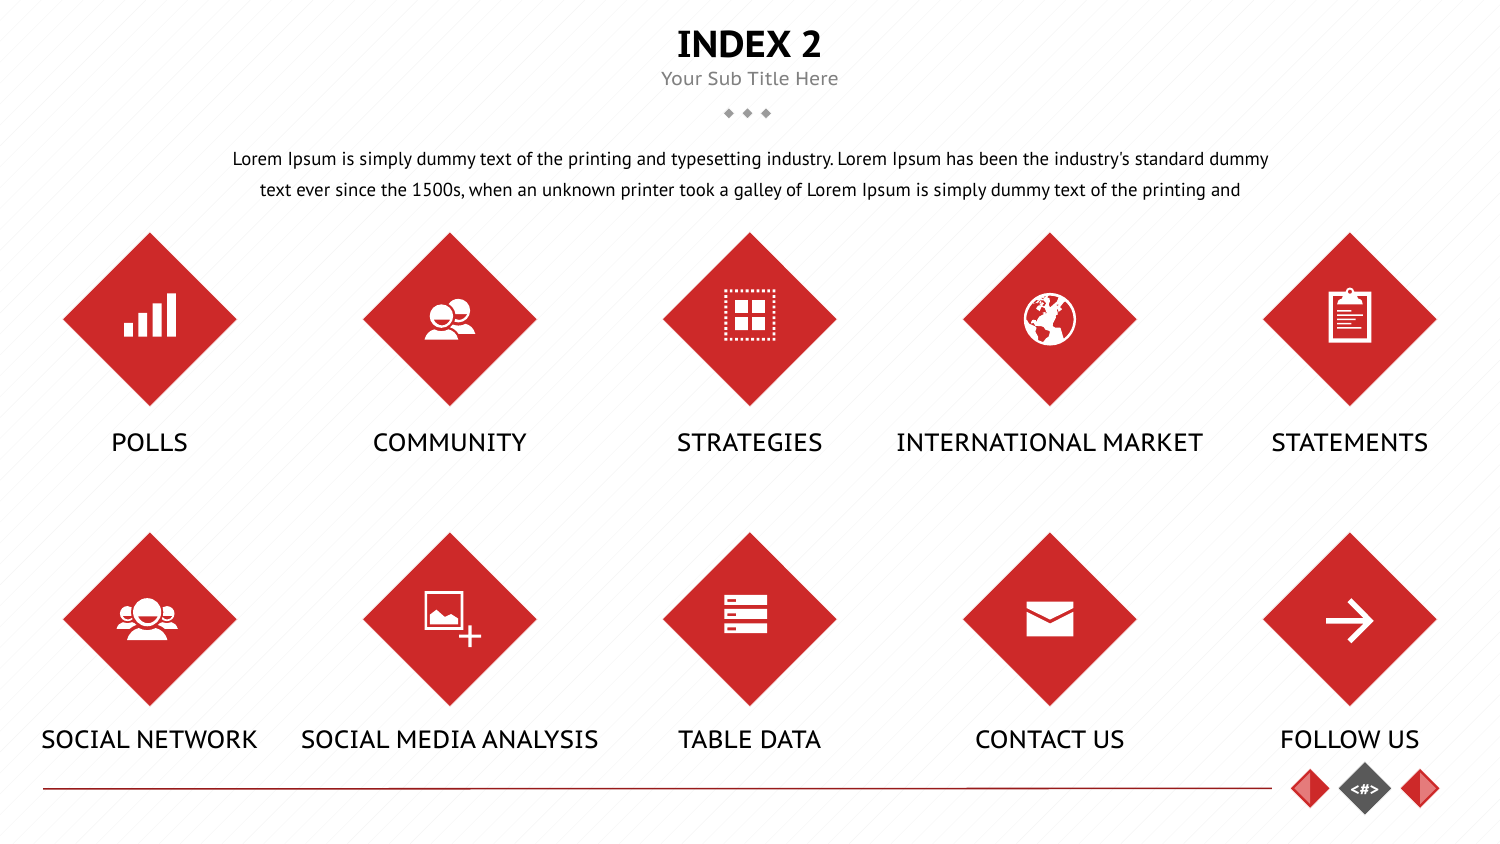

# INDEX 2
Lorem Ipsum is simply dummy text of the printing and typesetting industry. Lorem Ipsum has been the industry's standard dummy text ever since the 1500s, when an unknown printer took a galley of Lorem Ipsum is simply dummy text of the printing and

STRATEGIES

POLLS

COMMUNITY

INTERNATIONAL MARKET

STATEMENTS

TABLE DATA

SOCIAL NETWORK

SOCIAL MEDIA ANALYSIS

CONTACT US

FOLLOW US
4